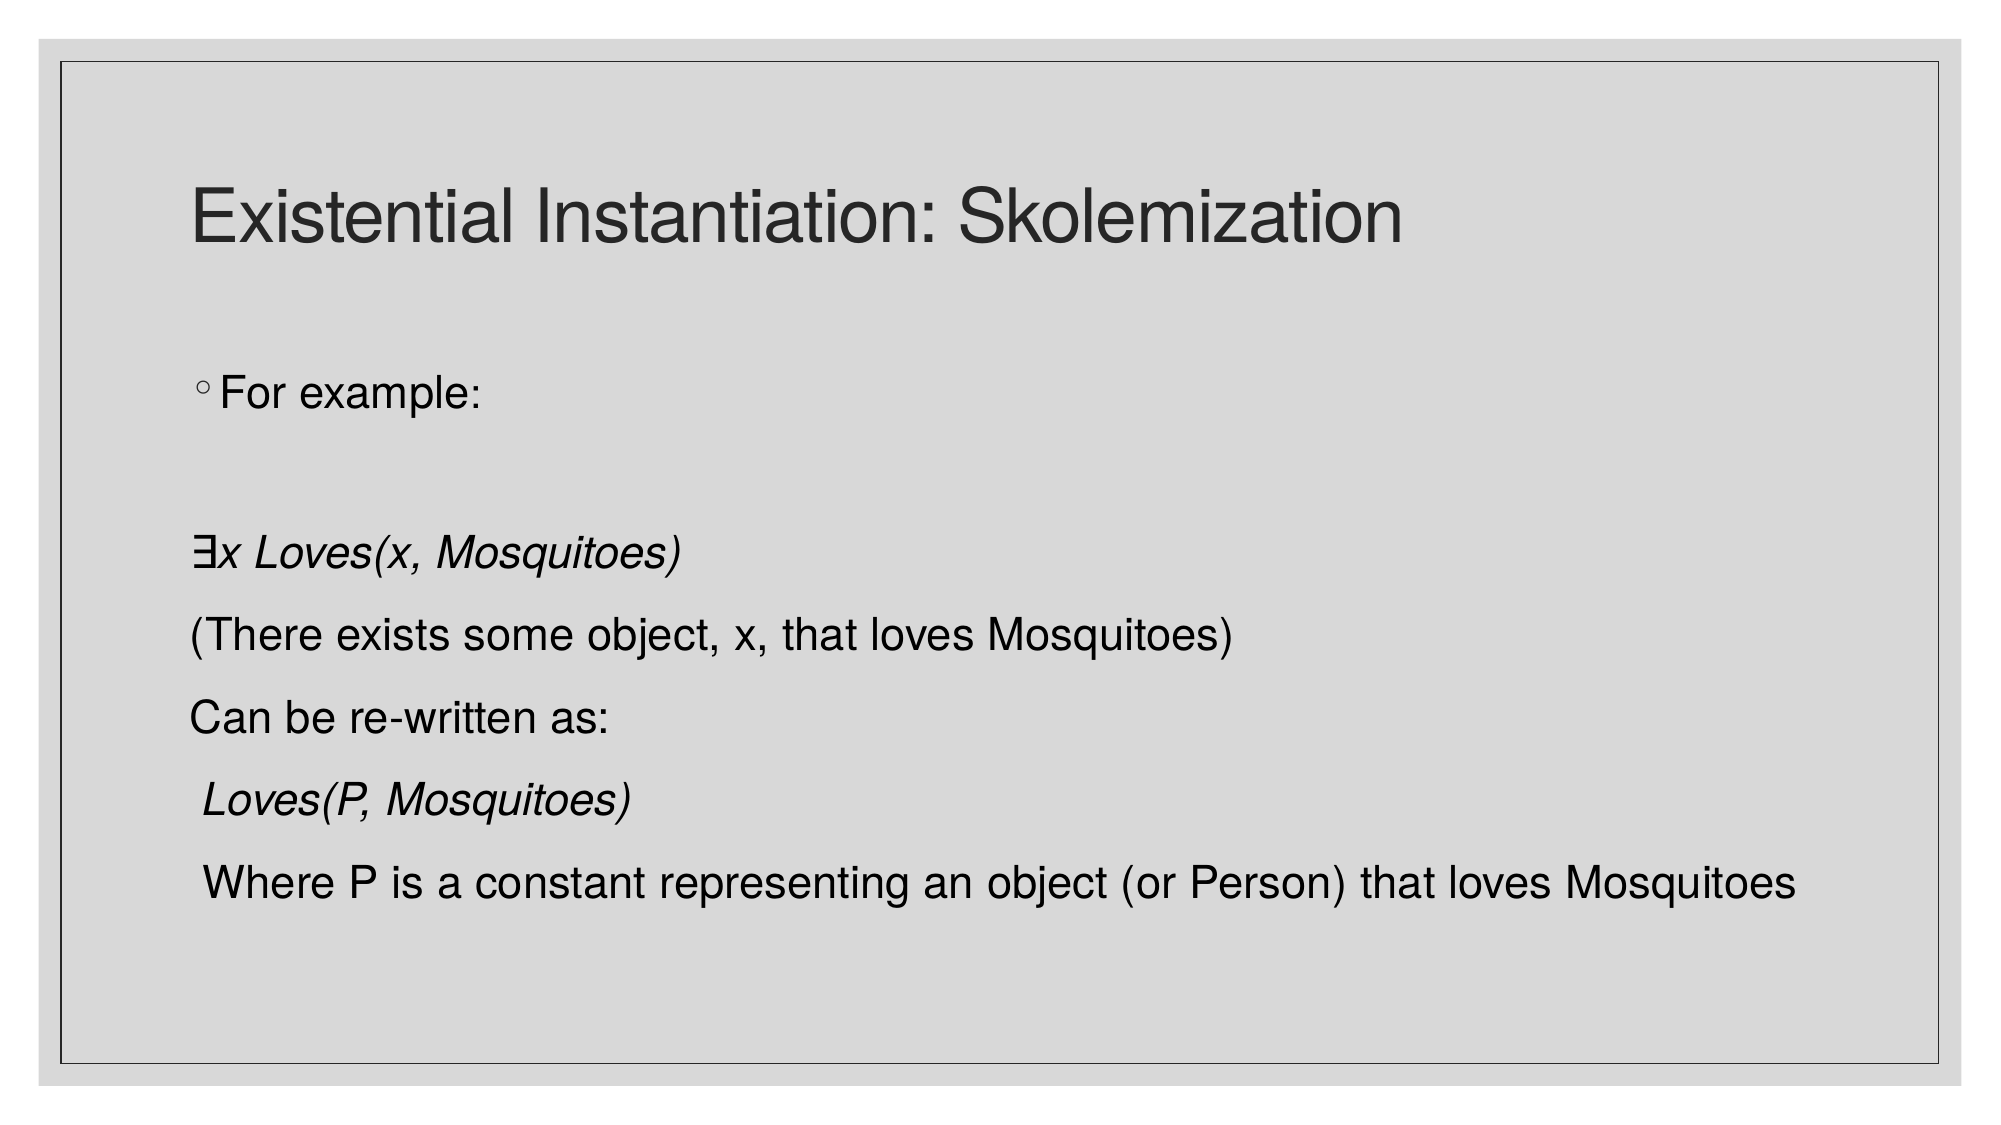

# Existential Instantiation: Skolemization
For example:

∃x Loves(x, Mosquitoes)
(There exists some object, x, that loves Mosquitoes)
Can be re-written as:
 Loves(P, Mosquitoes)
 Where P is a constant representing an object (or Person) that loves Mosquitoes